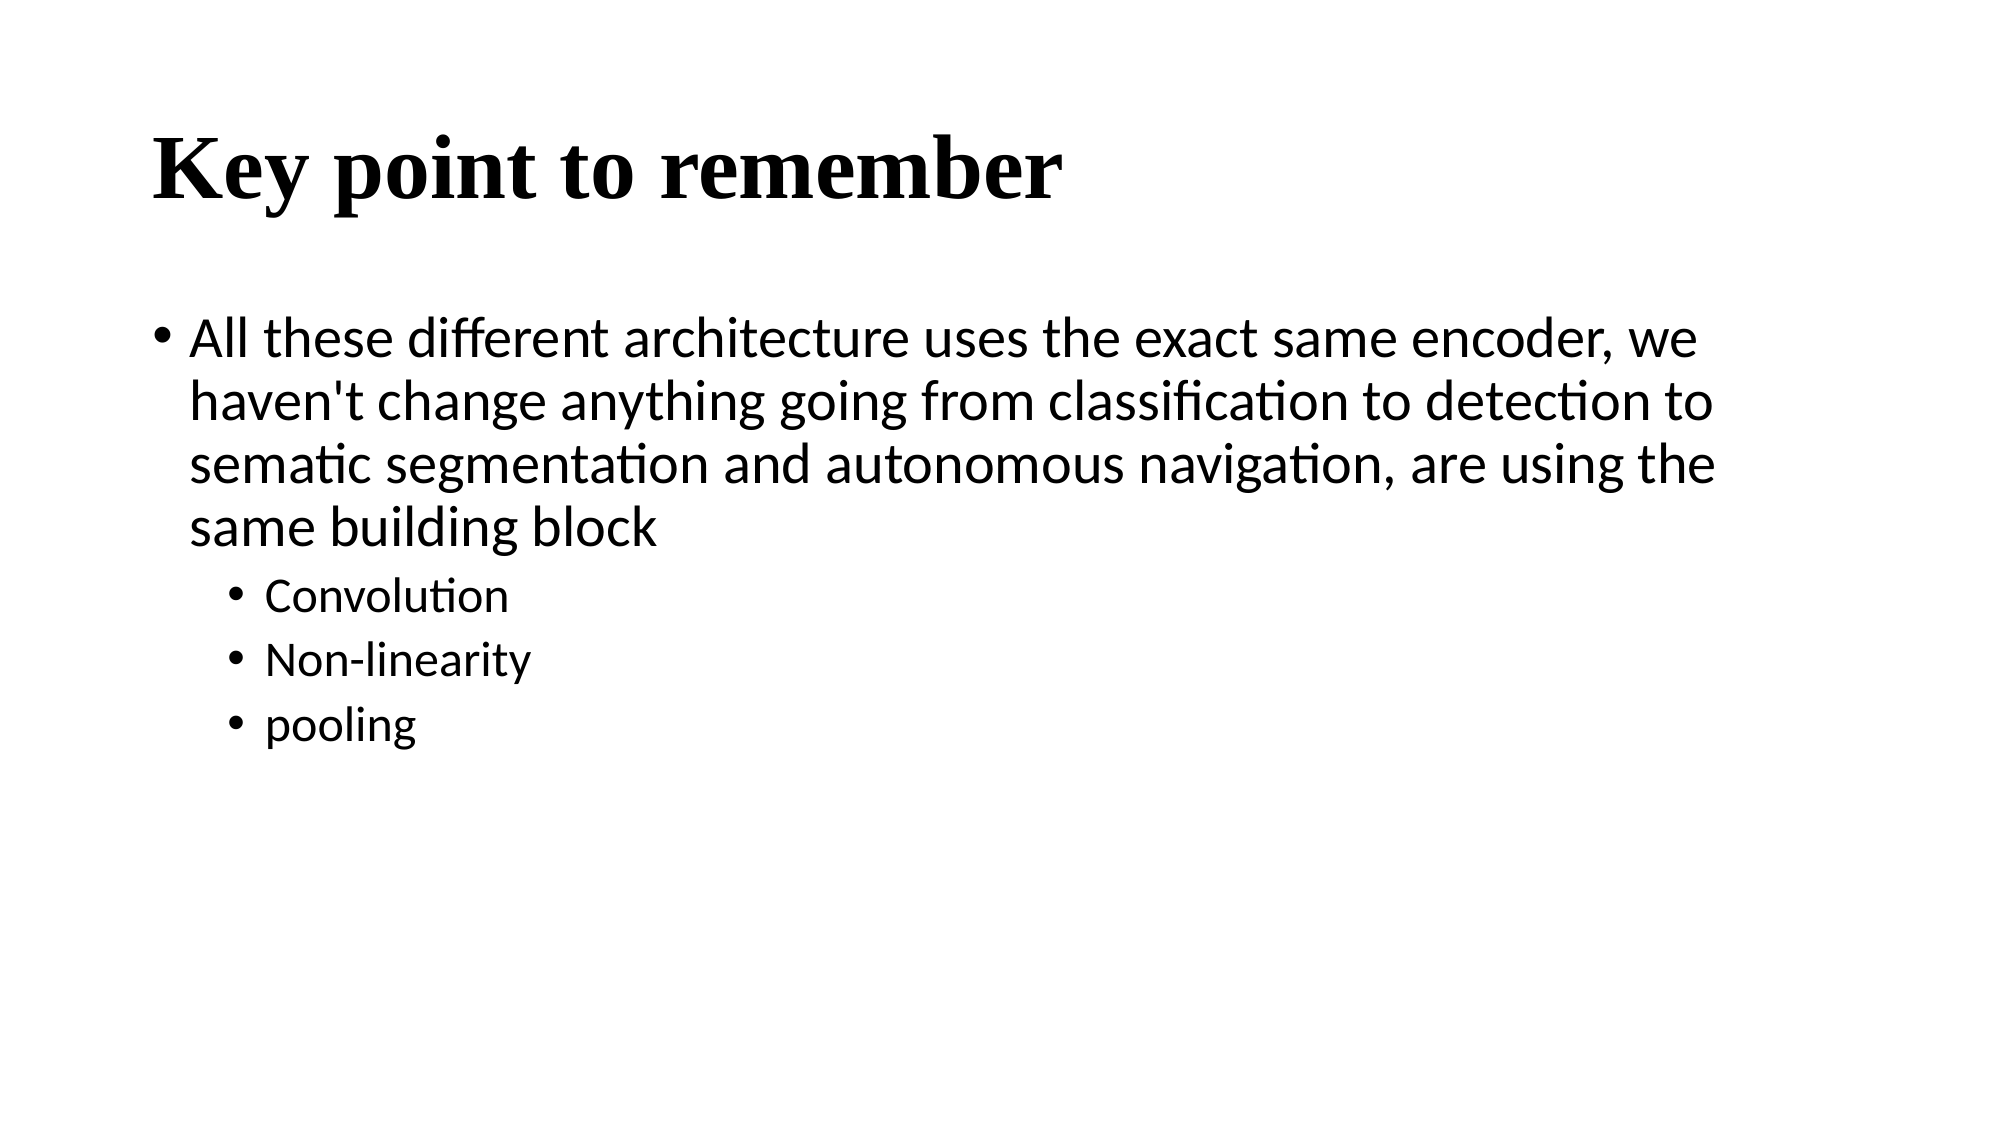

# Key point to remember
All these different architecture uses the exact same encoder, we haven't change anything going from classification to detection to sematic segmentation and autonomous navigation, are using the same building block
Convolution
Non-linearity
pooling